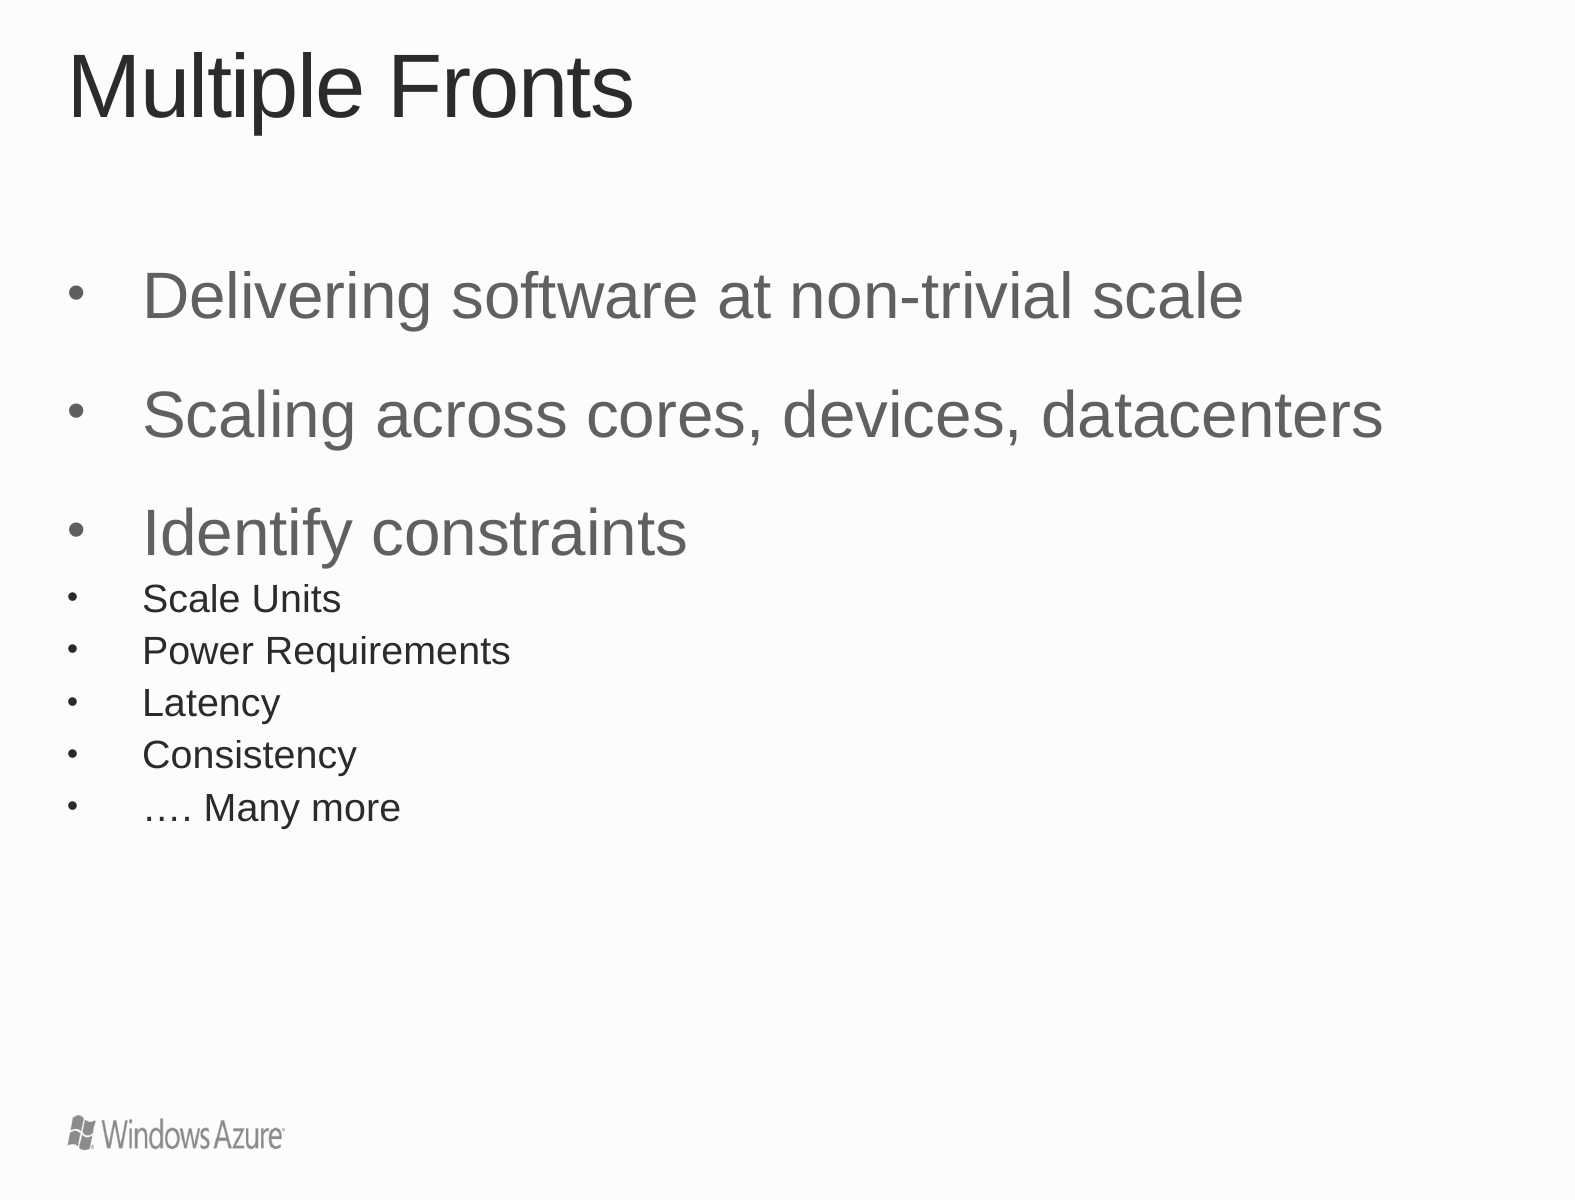

# Multiple Fronts
Delivering software at non-trivial scale
Scaling across cores, devices, datacenters
Identify constraints
Scale Units
Power Requirements
Latency
Consistency
…. Many more